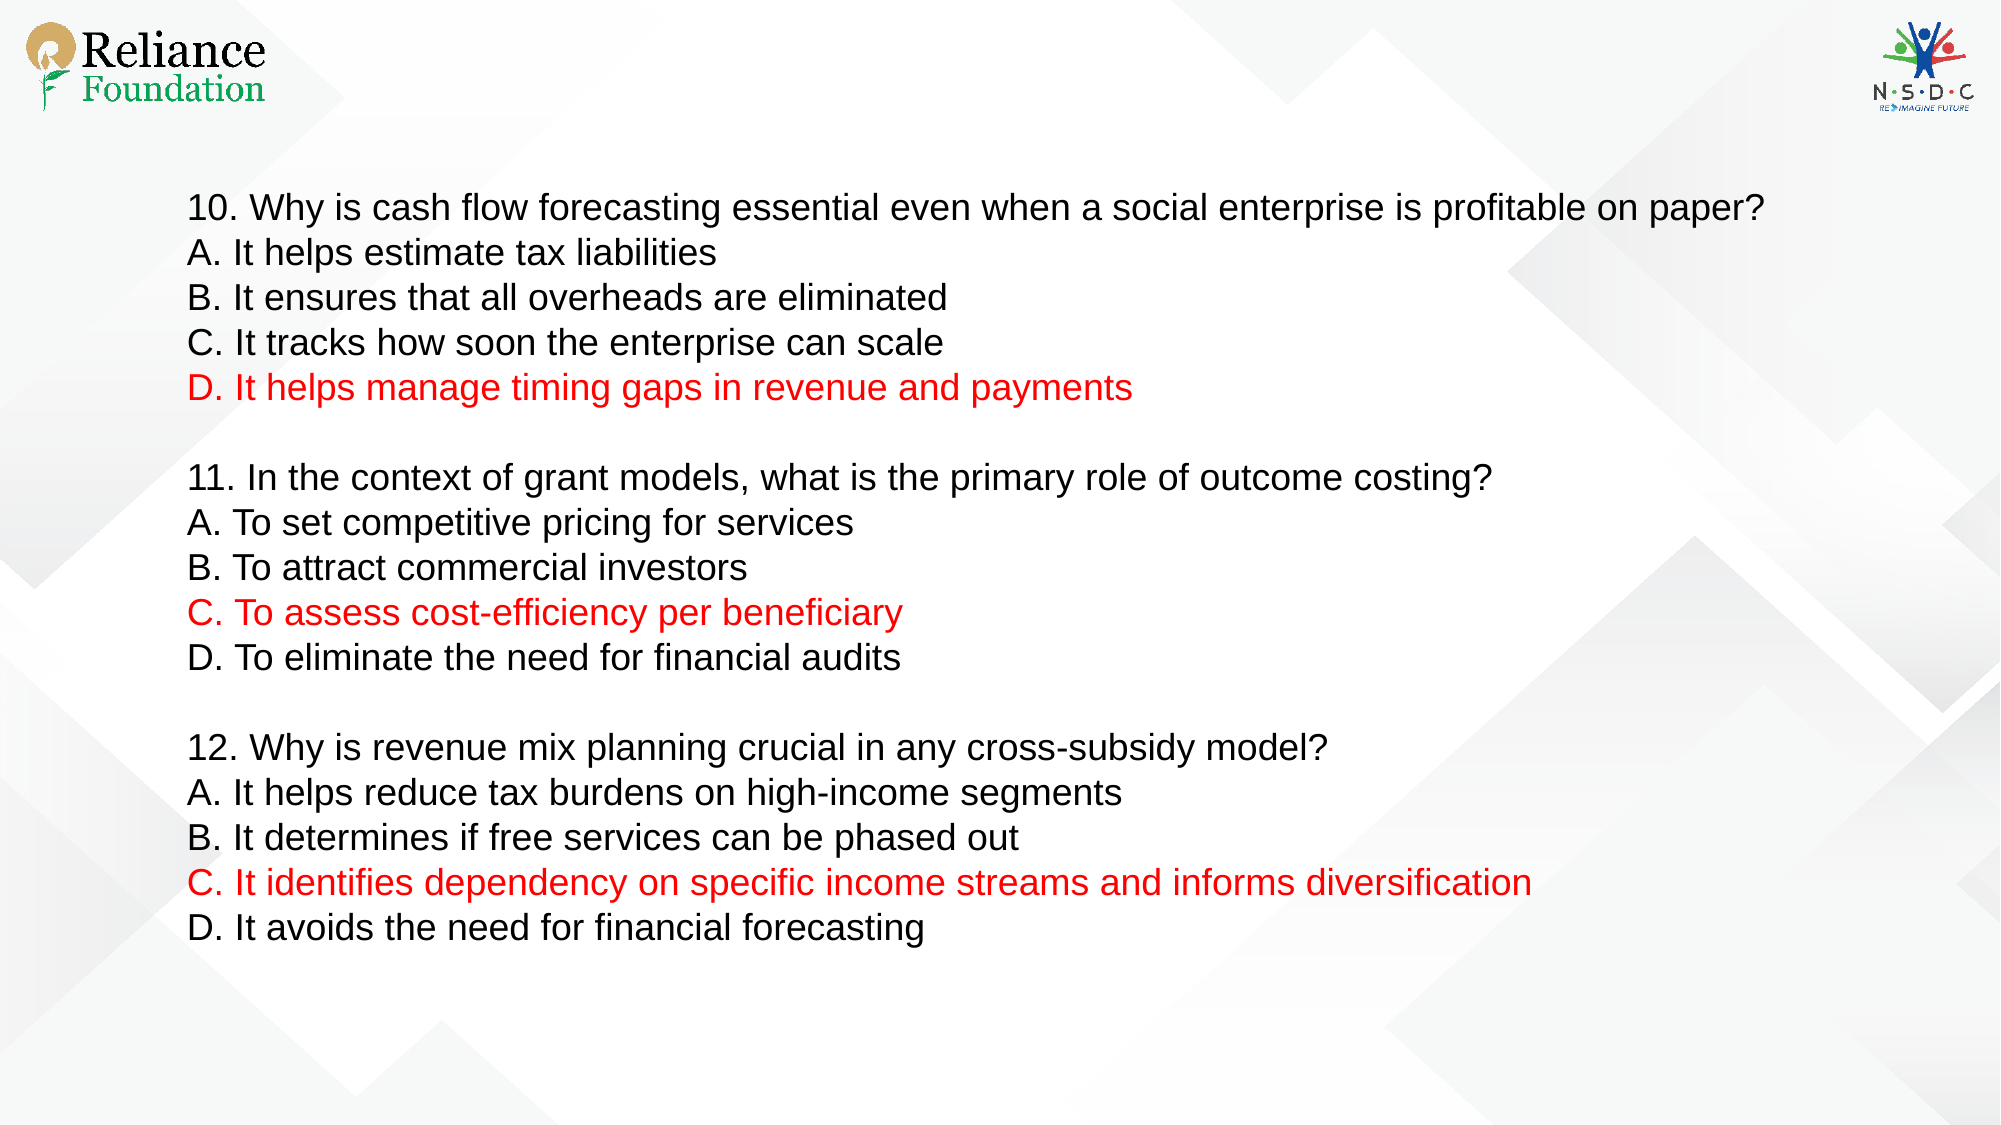

10. Why is cash flow forecasting essential even when a social enterprise is profitable on paper?
A. It helps estimate tax liabilities
B. It ensures that all overheads are eliminated
C. It tracks how soon the enterprise can scale
D. It helps manage timing gaps in revenue and payments

11. In the context of grant models, what is the primary role of outcome costing?
A. To set competitive pricing for services
B. To attract commercial investors
C. To assess cost-efficiency per beneficiary
D. To eliminate the need for financial audits

12. Why is revenue mix planning crucial in any cross-subsidy model?
A. It helps reduce tax burdens on high-income segments
B. It determines if free services can be phased out
C. It identifies dependency on specific income streams and informs diversification
D. It avoids the need for financial forecasting